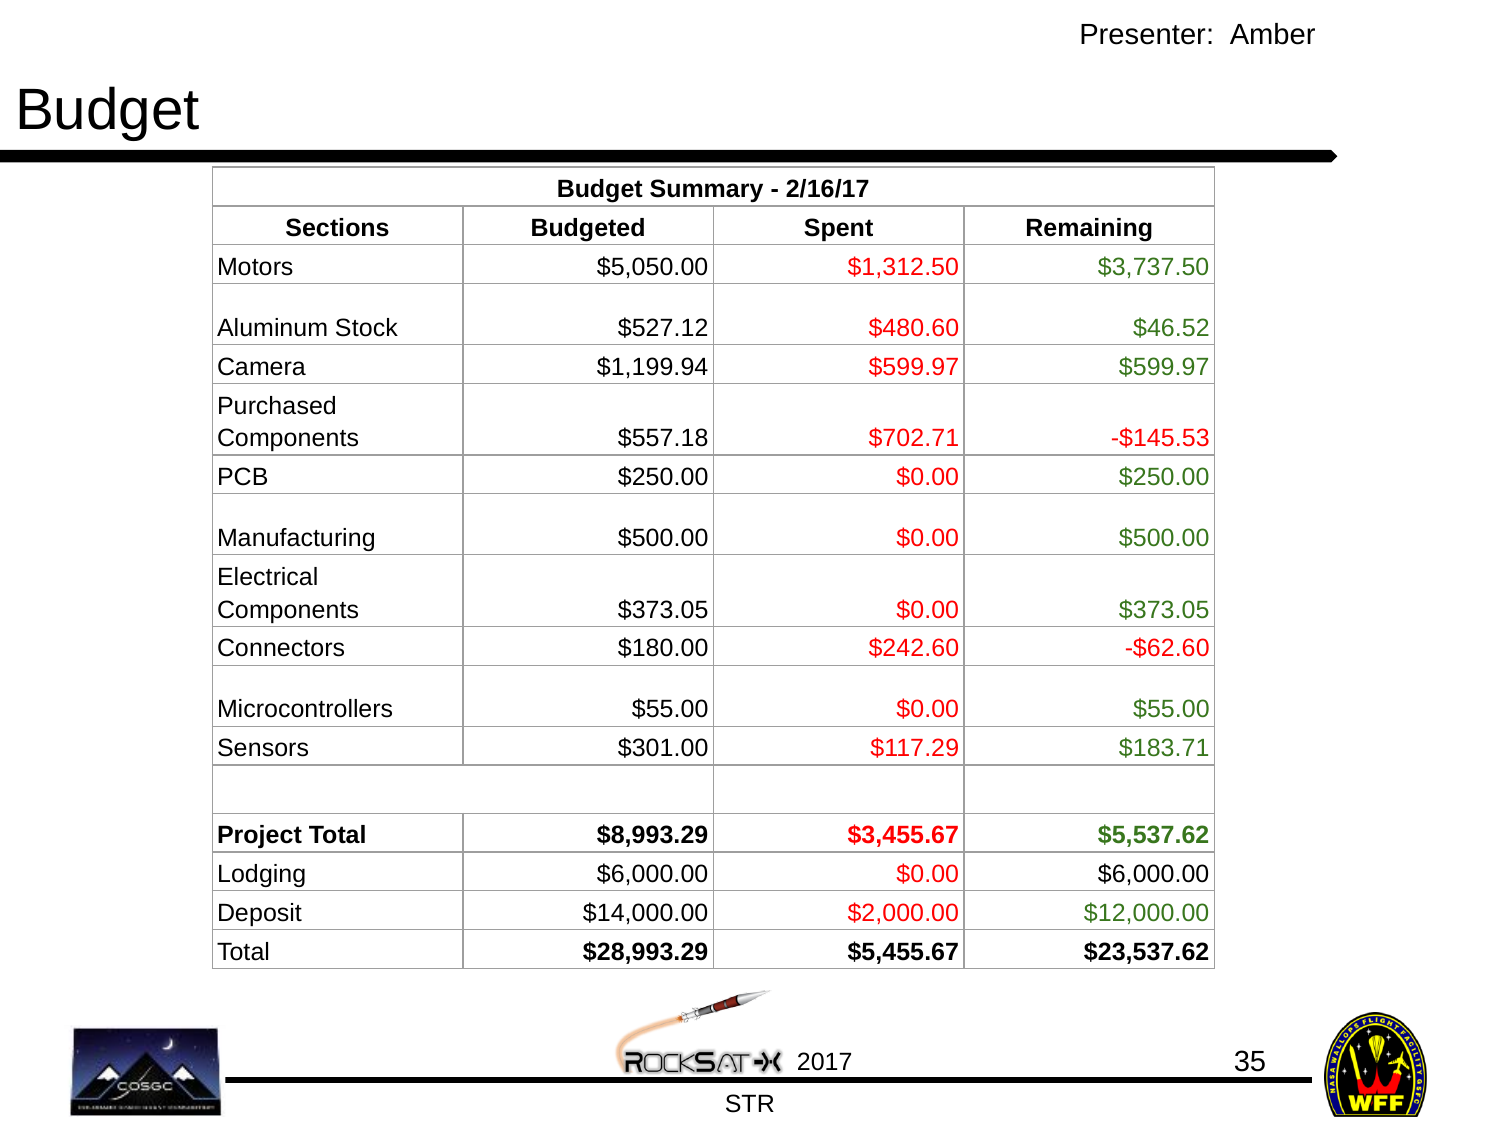

Amber
# Budget
| Budget Summary - 2/16/17 |  |  |  |
| --- | --- | --- | --- |
| Sections | Budgeted | Spent | Remaining |
| Motors | $5,050.00 | $1,312.50 | $3,737.50 |
| Aluminum Stock | $527.12 | $480.60 | $46.52 |
| Camera | $1,199.94 | $599.97 | $599.97 |
| Purchased Components | $557.18 | $702.71 | -$145.53 |
| PCB | $250.00 | $0.00 | $250.00 |
| Manufacturing | $500.00 | $0.00 | $500.00 |
| Electrical Components | $373.05 | $0.00 | $373.05 |
| Connectors | $180.00 | $242.60 | -$62.60 |
| Microcontrollers | $55.00 | $0.00 | $55.00 |
| Sensors | $301.00 | $117.29 | $183.71 |
|  |  |  |  |
| Project Total | $8,993.29 | $3,455.67 | $5,537.62 |
| Lodging | $6,000.00 | $0.00 | $6,000.00 |
| Deposit | $14,000.00 | $2,000.00 | $12,000.00 |
| Total | $28,993.29 | $5,455.67 | $23,537.62 |
35